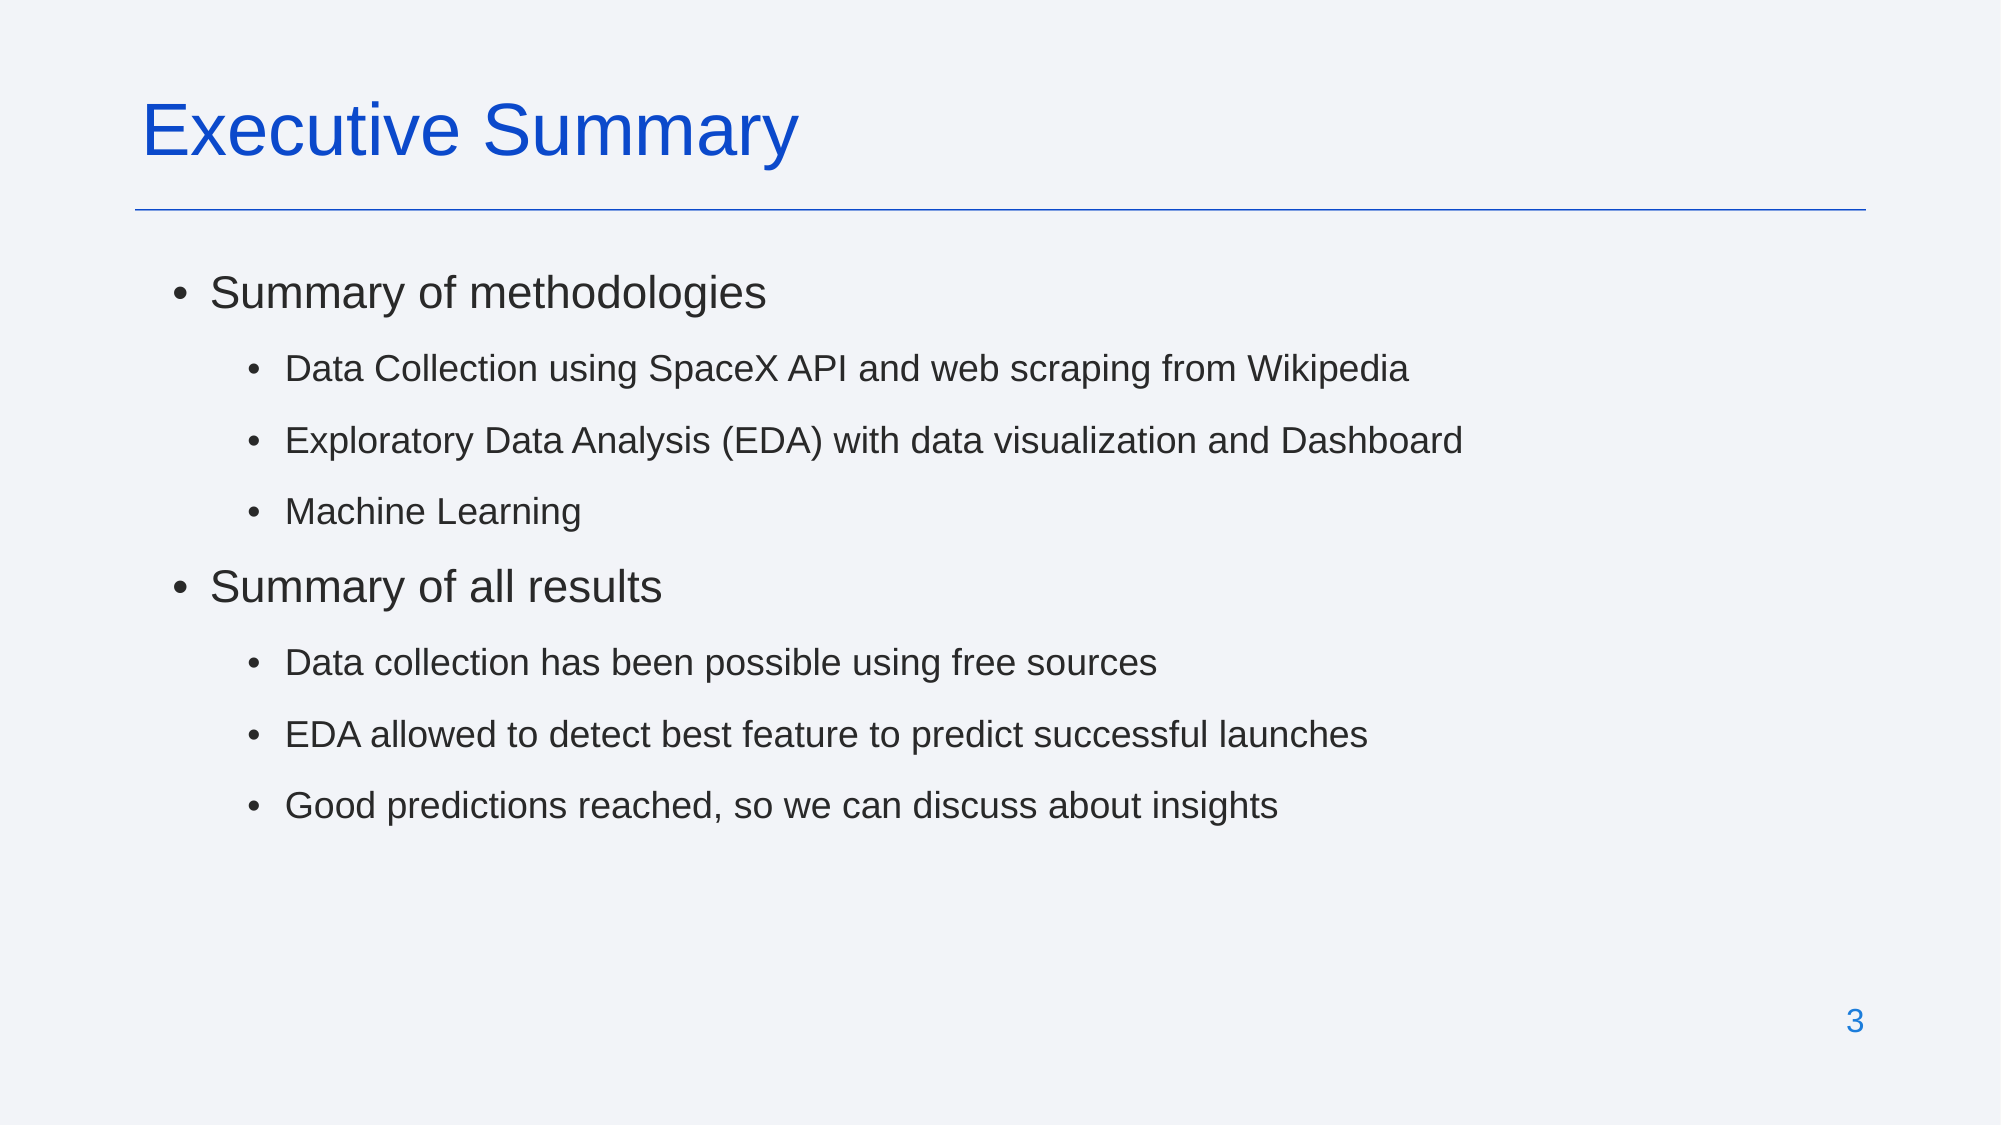

Executive Summary
Summary of methodologies
Data Collection using SpaceX API and web scraping from Wikipedia
Exploratory Data Analysis (EDA) with data visualization and Dashboard
Machine Learning
Summary of all results
Data collection has been possible using free sources
EDA allowed to detect best feature to predict successful launches
Good predictions reached, so we can discuss about insights

3